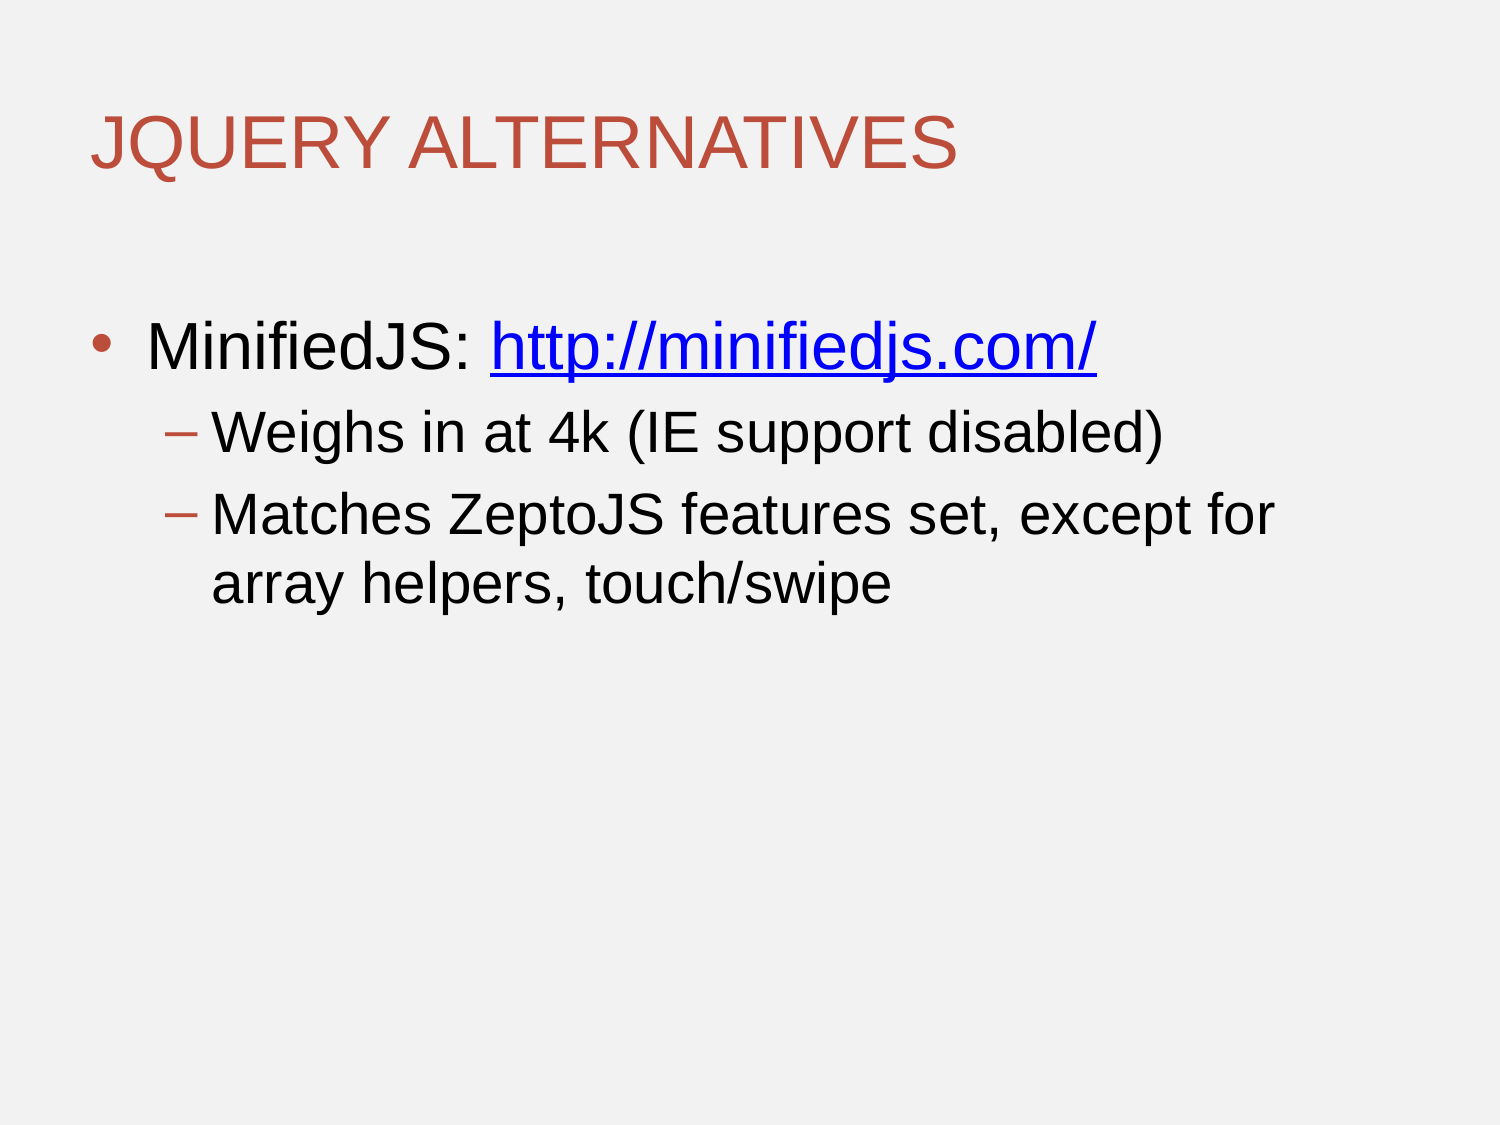

# Jquery Alternatives
MinifiedJS: http://minifiedjs.com/
Weighs in at 4k (IE support disabled)
Matches ZeptoJS features set, except for array helpers, touch/swipe